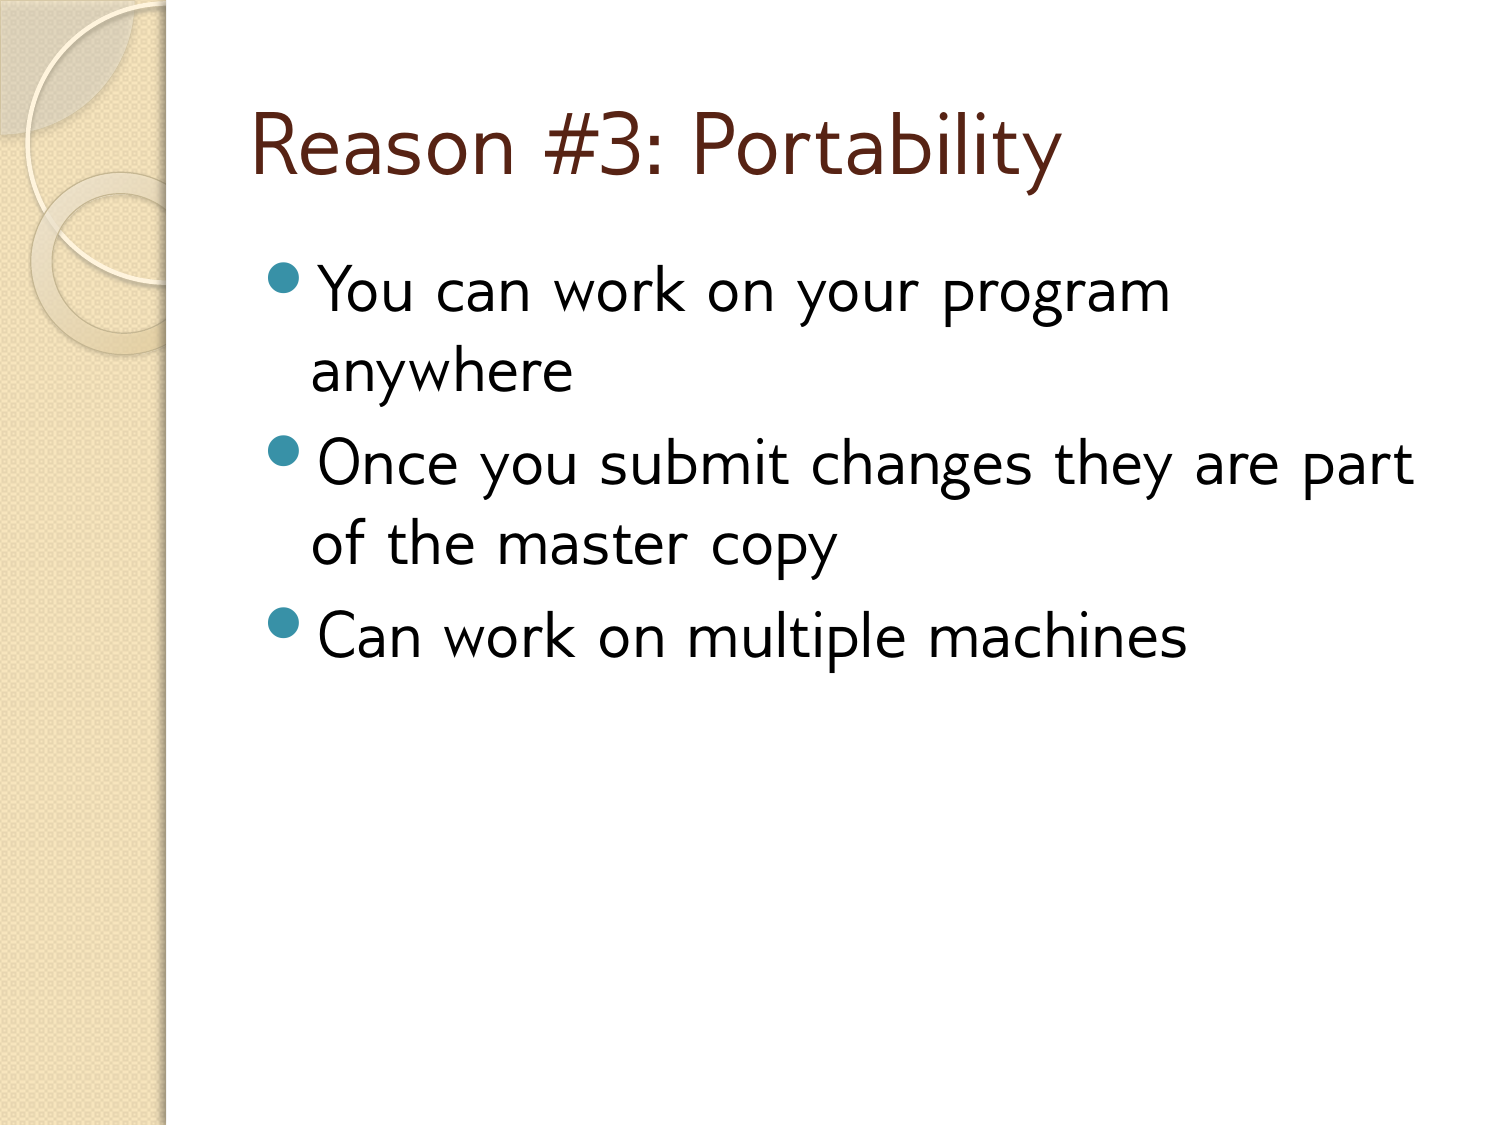

# Reason #3: Portability
You can work on your program anywhere
Once you submit changes they are part of the master copy
Can work on multiple machines